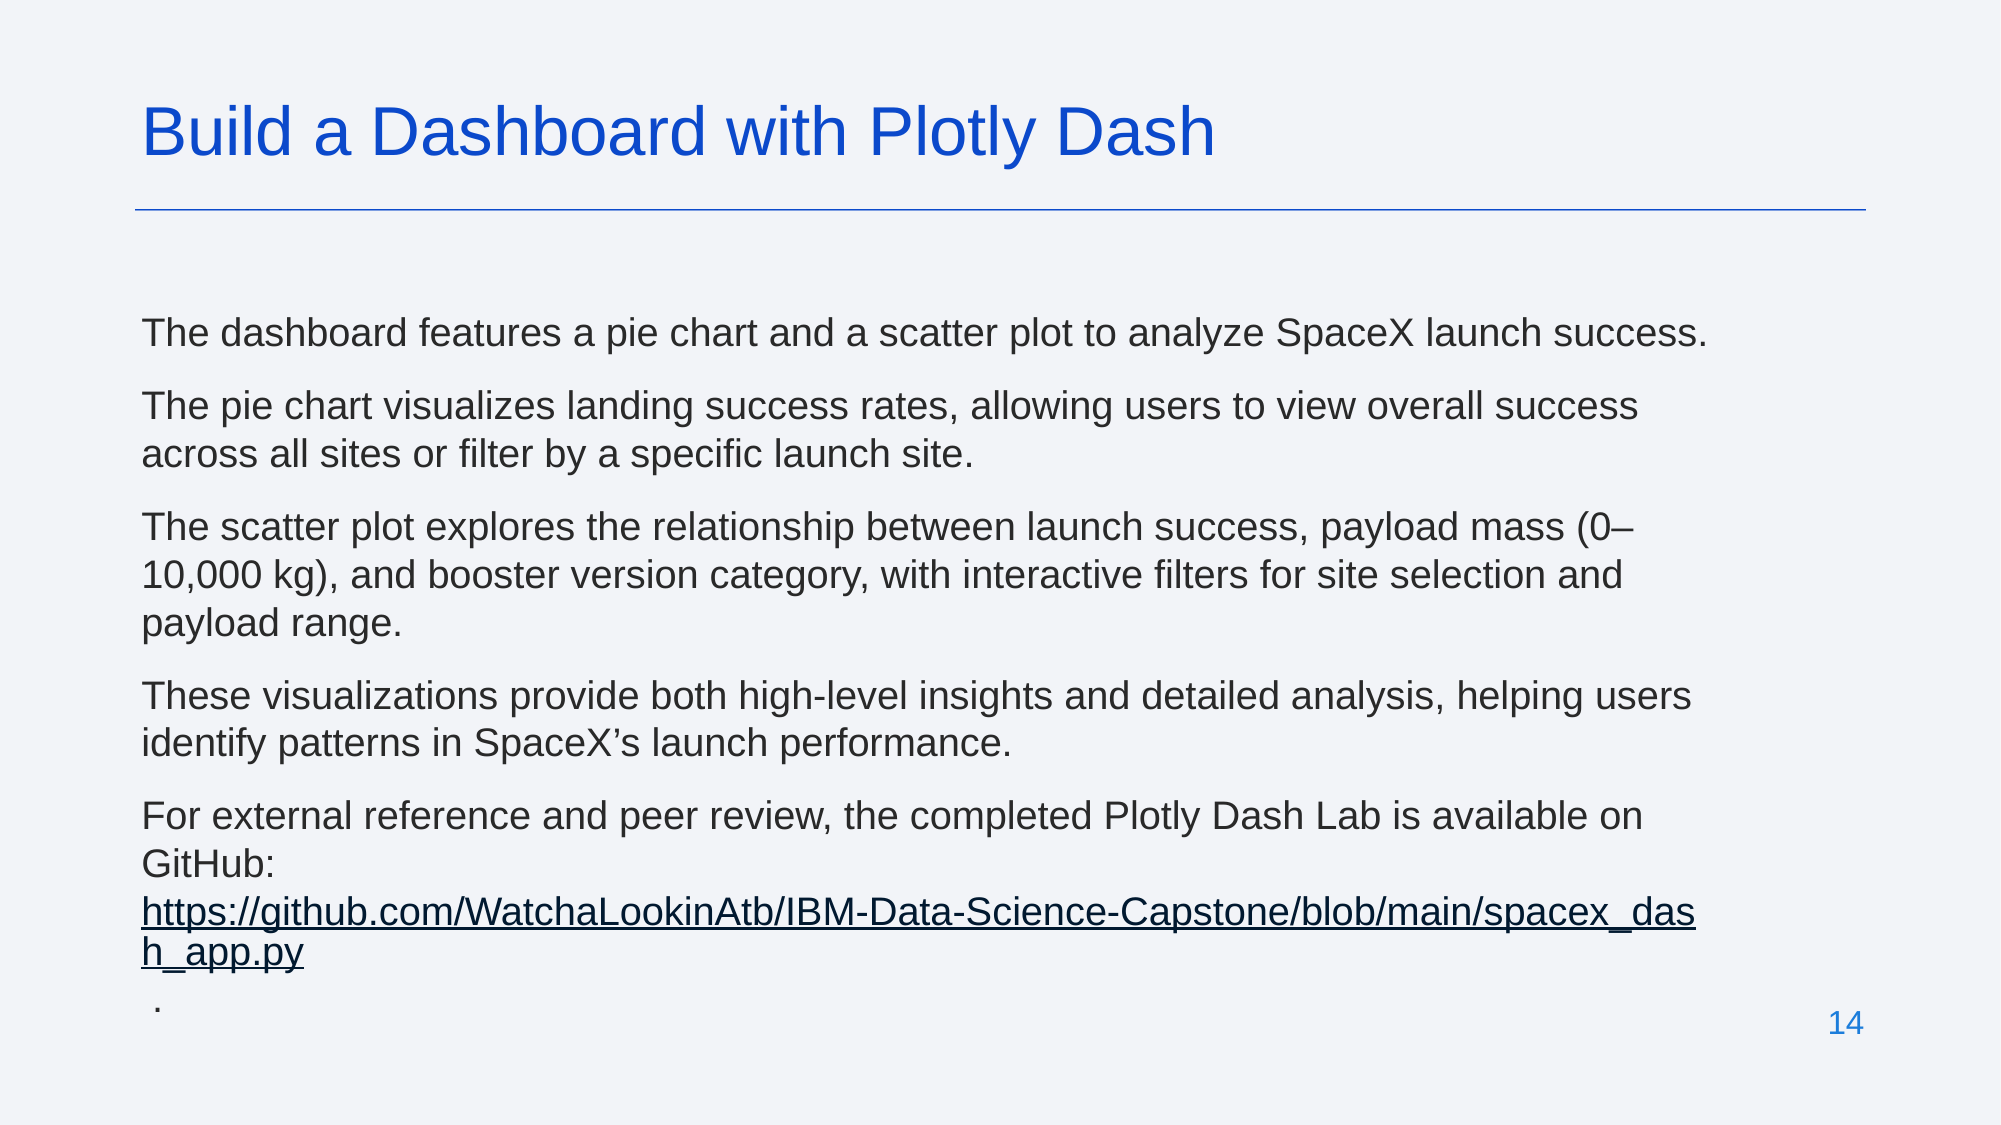

Build a Dashboard with Plotly Dash
The dashboard features a pie chart and a scatter plot to analyze SpaceX launch success.
The pie chart visualizes landing success rates, allowing users to view overall success across all sites or filter by a specific launch site.
The scatter plot explores the relationship between launch success, payload mass (0–10,000 kg), and booster version category, with interactive filters for site selection and payload range.
These visualizations provide both high-level insights and detailed analysis, helping users identify patterns in SpaceX’s launch performance.
For external reference and peer review, the completed Plotly Dash Lab is available on GitHub: https://github.com/WatchaLookinAtb/IBM-Data-Science-Capstone/blob/main/spacex_dash_app.py .
14